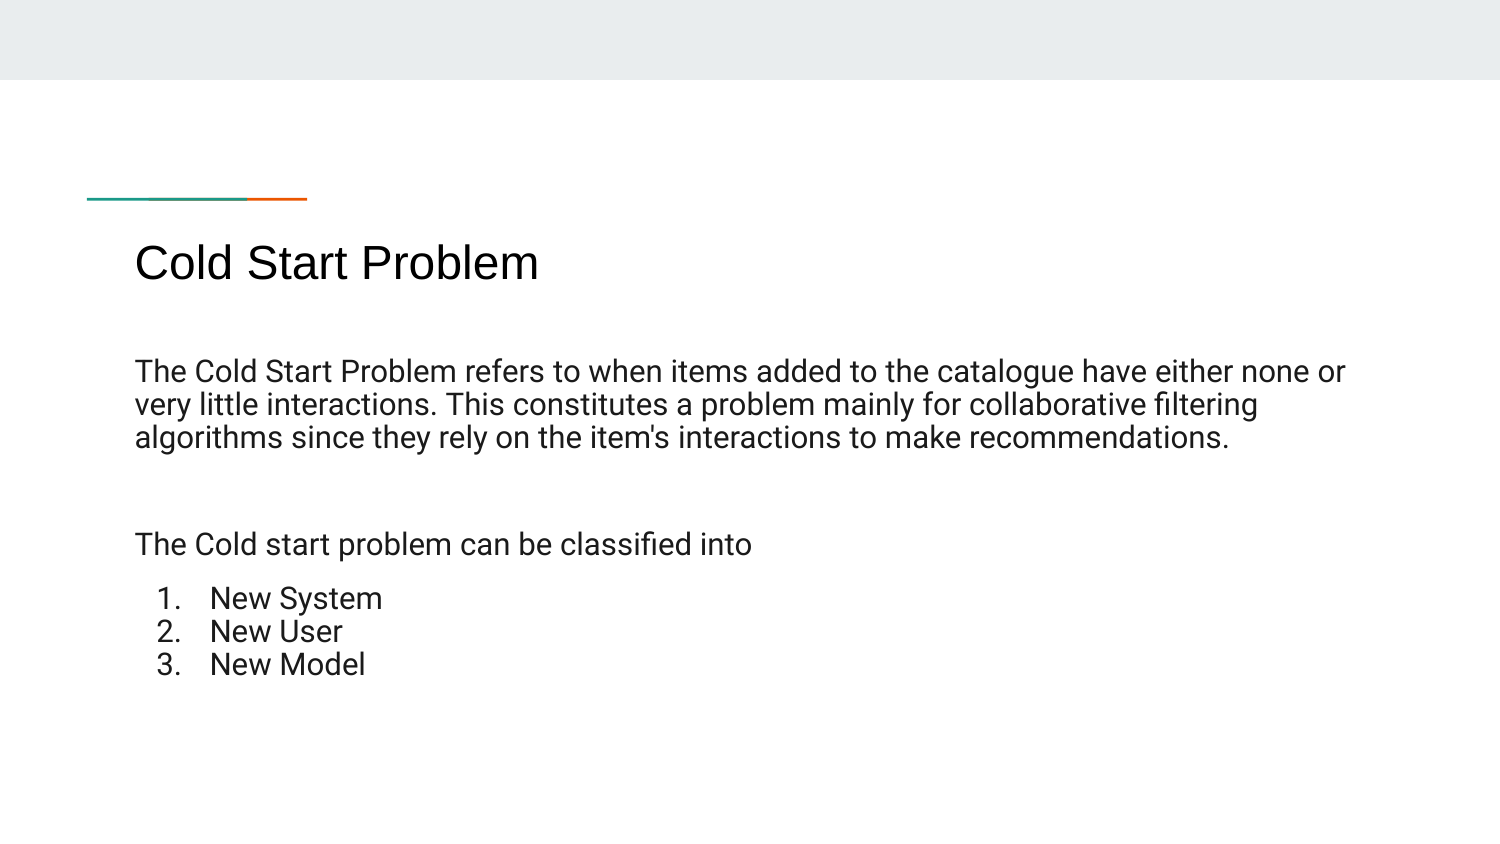

# Cold Start Problem

The Cold Start Problem refers to when items added to the catalogue have either none or very little interactions. This constitutes a problem mainly for collaborative filtering algorithms since they rely on the item's interactions to make recommendations.

The Cold start problem can be classified into
New System
New User
New Model